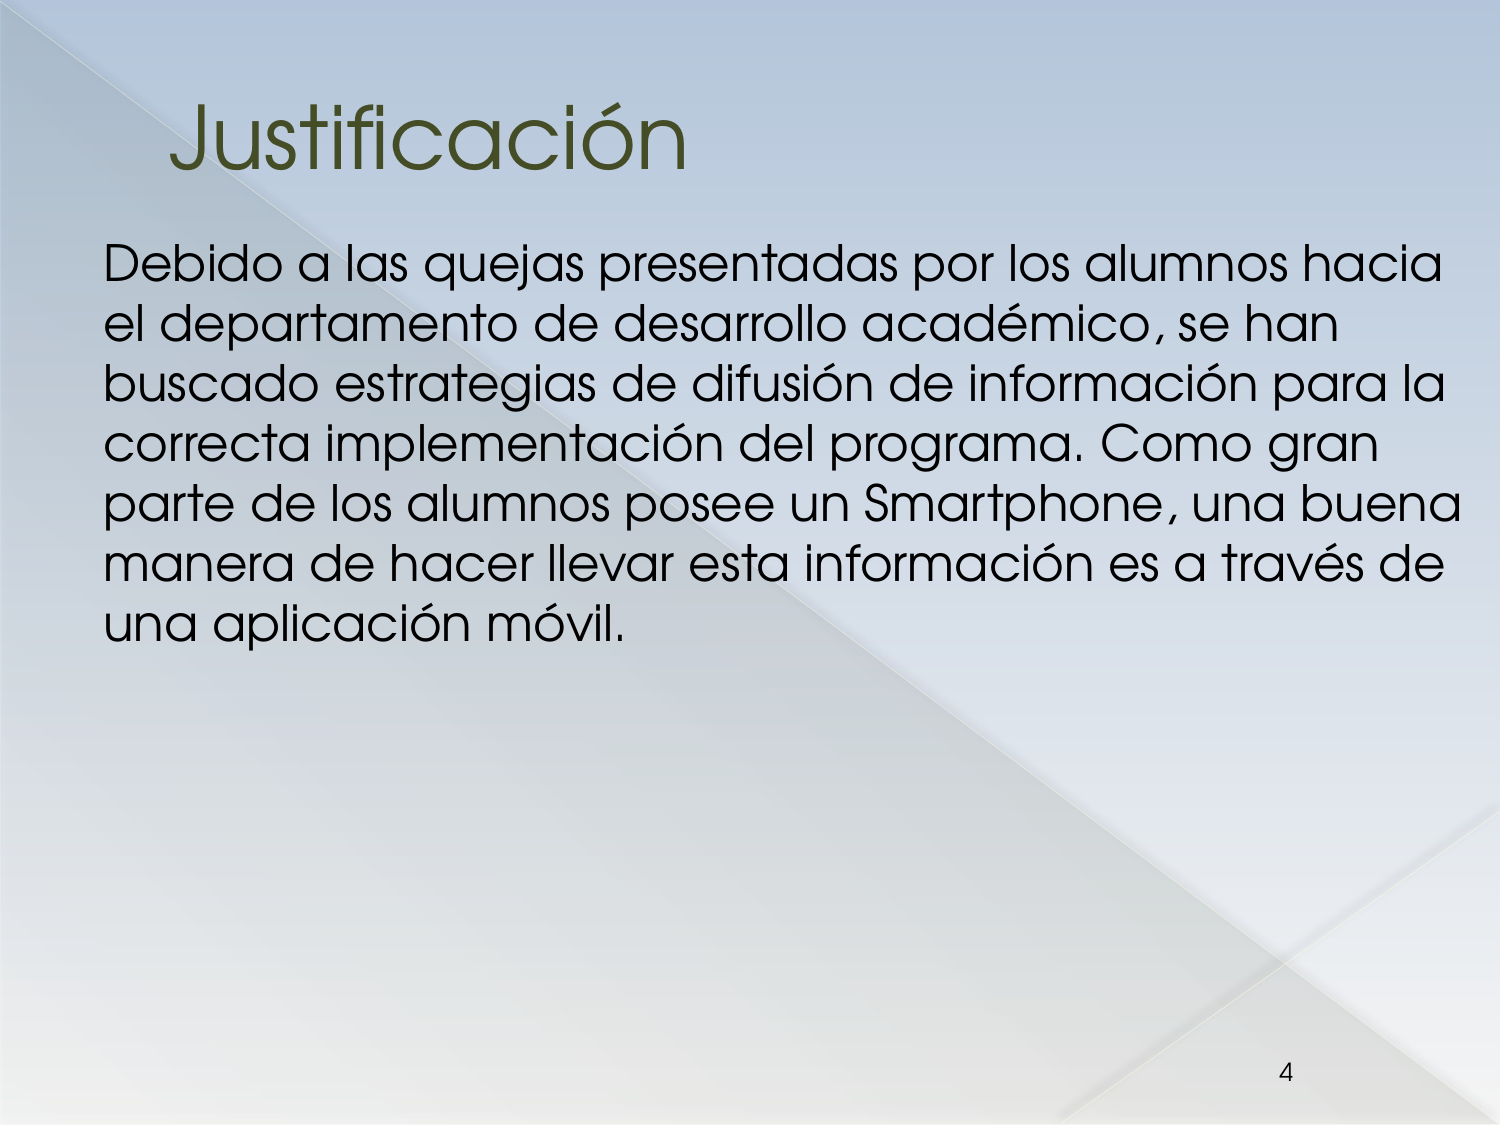

# Justificación
Debido a las quejas presentadas por los alumnos hacia el departamento de desarrollo académico, se han buscado estrategias de difusión de información para la correcta implementación del programa. Como gran parte de los alumnos posee un Smartphone, una buena manera de hacer llevar esta información es a través de una aplicación móvil.
4